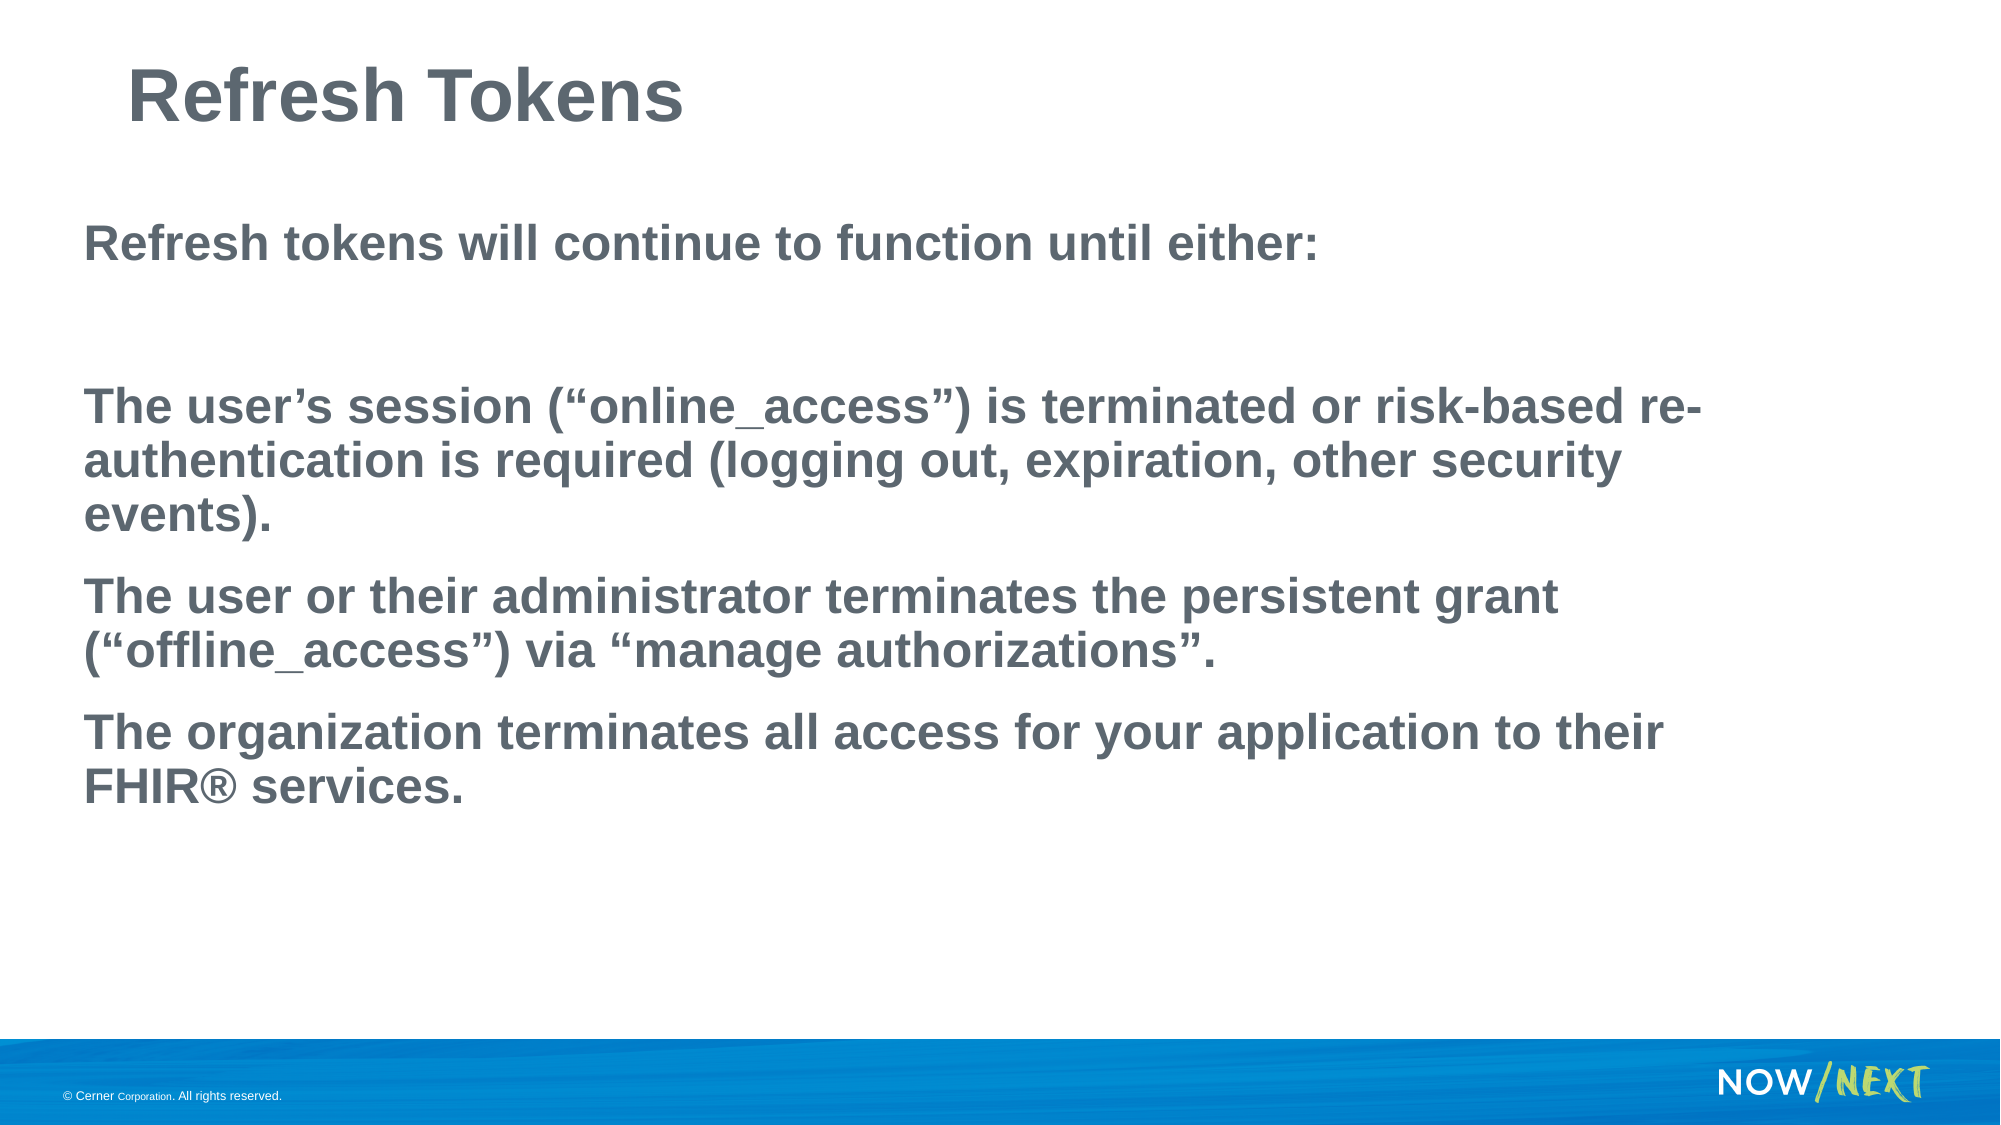

# Refresh Tokens
Refresh tokens will continue to function until either:

The user’s session (“online_access”) is terminated or risk-based re-authentication is required (logging out, expiration, other security events).
The user or their administrator terminates the persistent grant (“offline_access”) via “manage authorizations”.
The organization terminates all access for your application to their FHIR® services.